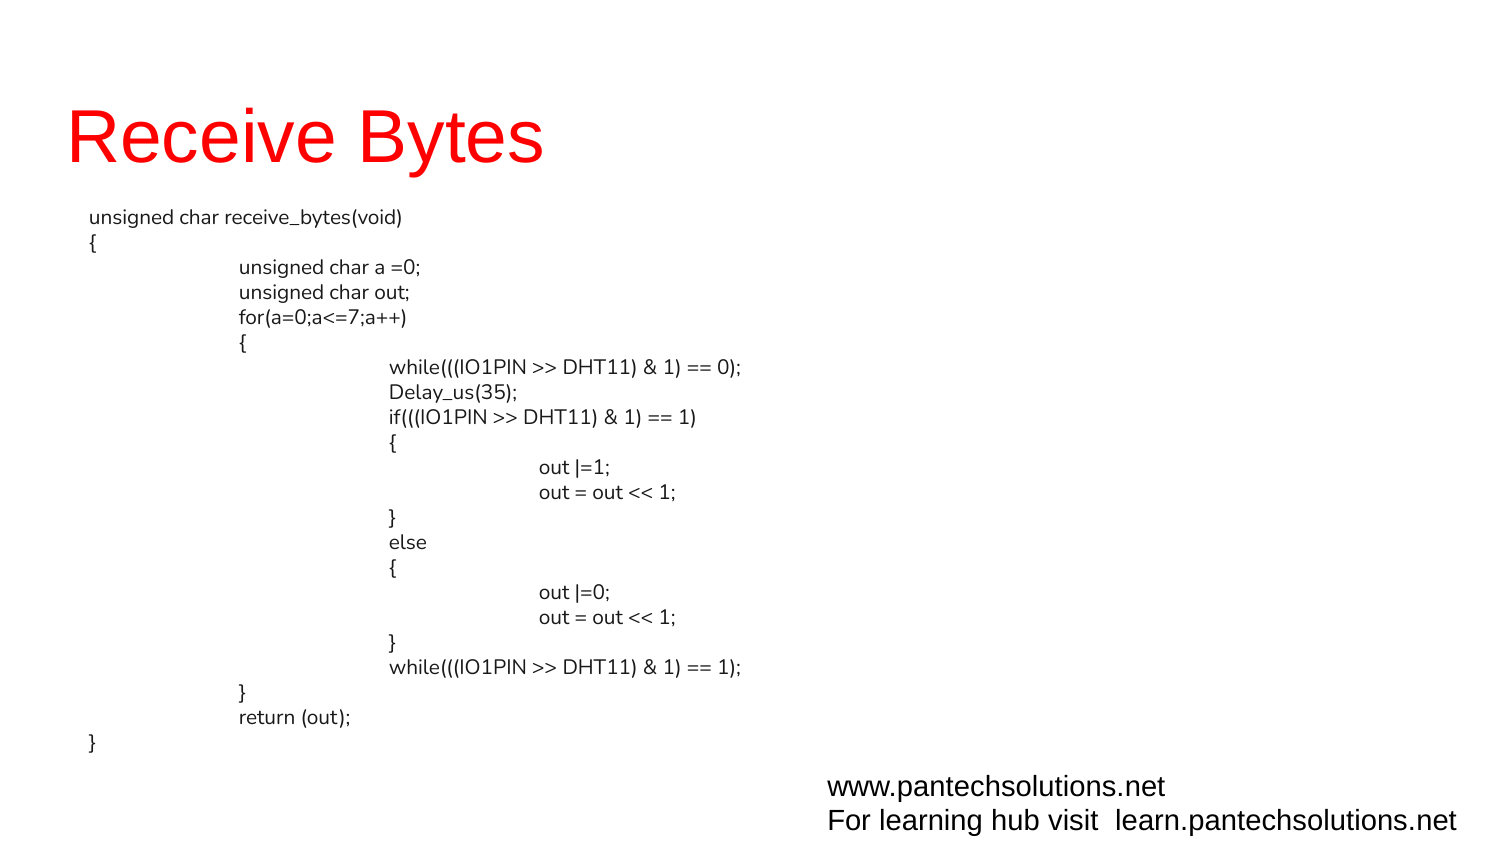

# Receive Bytes
unsigned char receive_bytes(void)
{
	unsigned char a =0;
	unsigned char out;
	for(a=0;a<=7;a++)
	{
		while(((IO1PIN >> DHT11) & 1) == 0);
		Delay_us(35);
		if(((IO1PIN >> DHT11) & 1) == 1)
		{
			out |=1;
			out = out << 1;
		}
		else
		{
			out |=0;
			out = out << 1;
		}
		while(((IO1PIN >> DHT11) & 1) == 1);
	}
	return (out);
}

www.pantechsolutions.net
For learning hub visit  learn.pantechsolutions.net